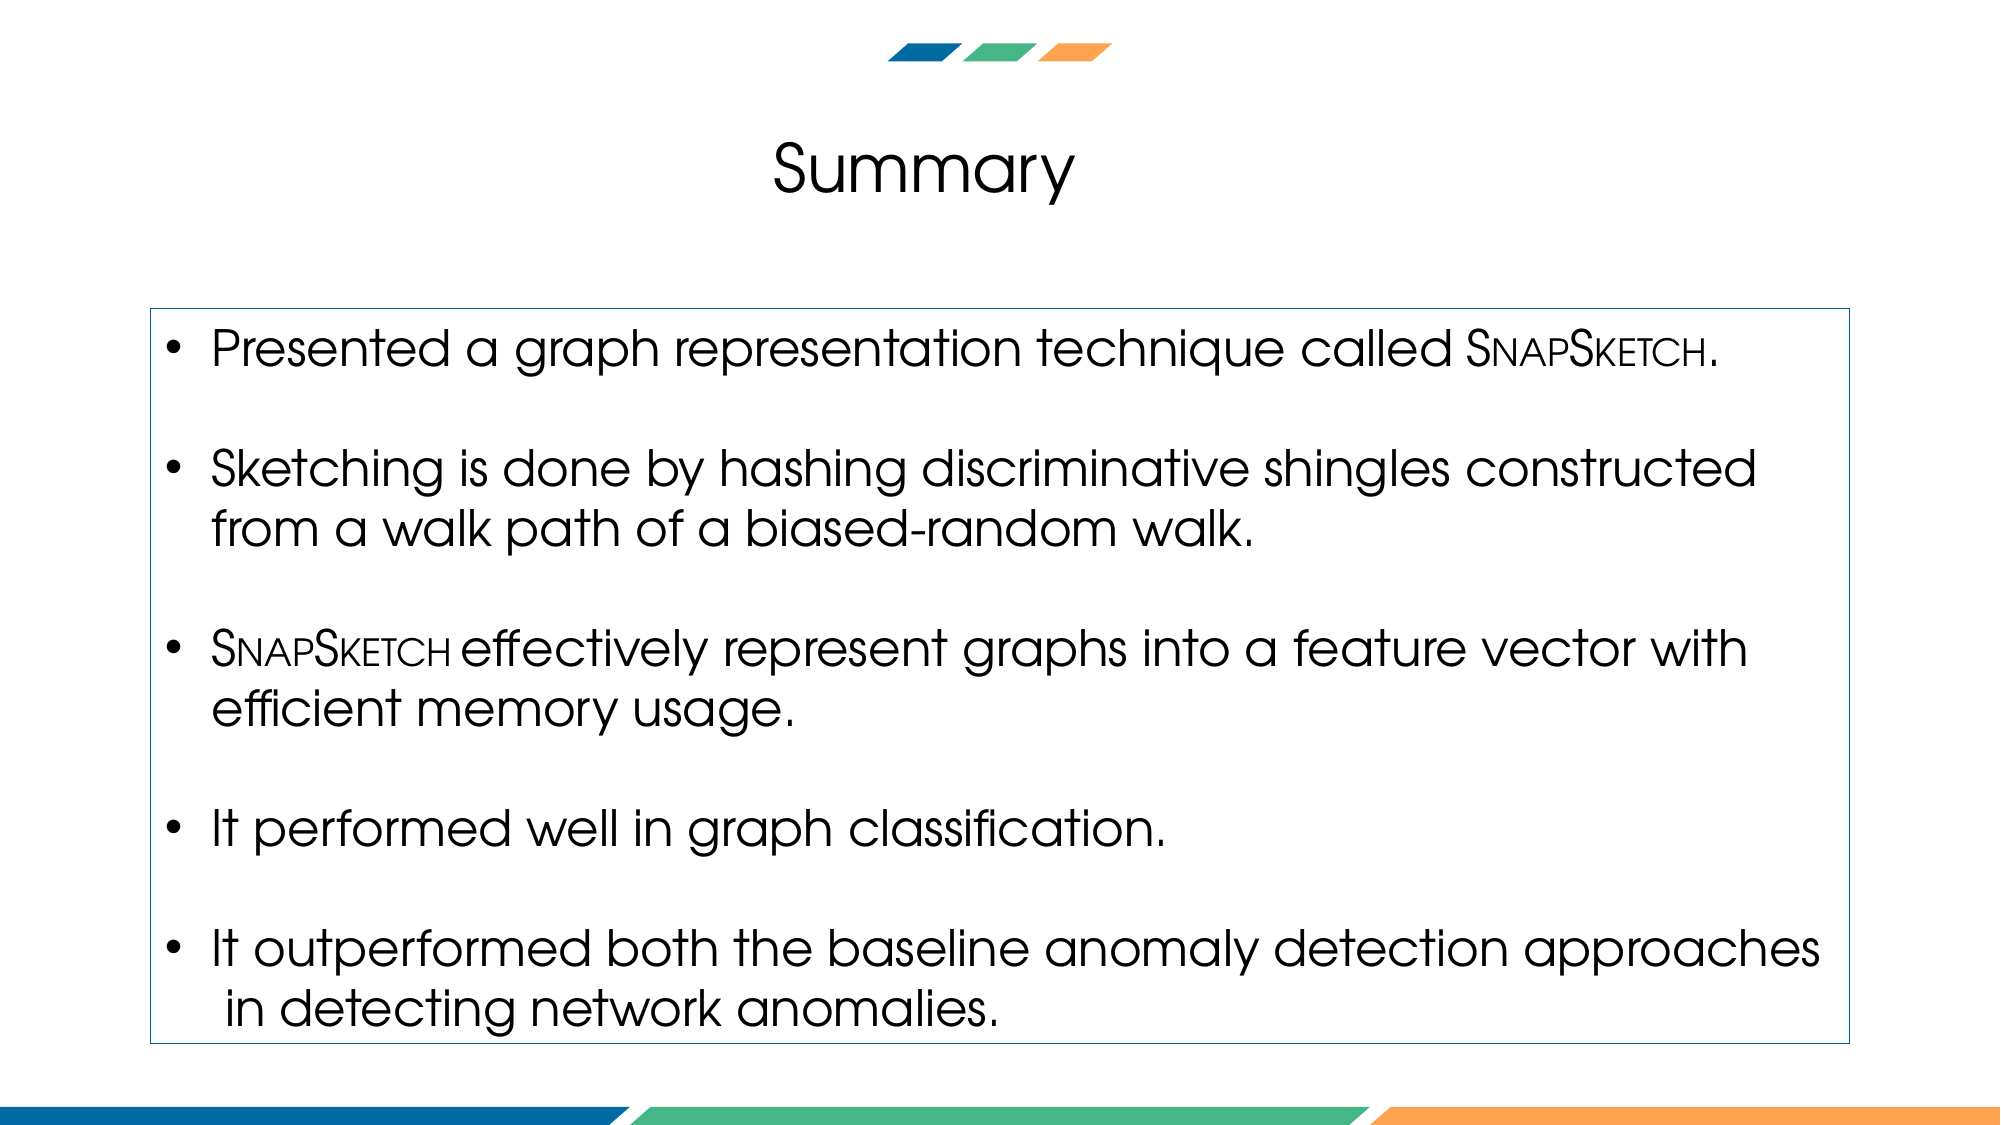

Summary

Presented a graph representation technique called SNAPSKETCH.

Sketching is done by hashing discriminative shingles constructed from a walk path of a biased-random walk.

SNAPSKETCH effectively represent graphs into a feature vector with efficient memory usage.

It performed well in graph classification.

It outperformed both the baseline anomaly detection approaches  in detecting network anomalies.